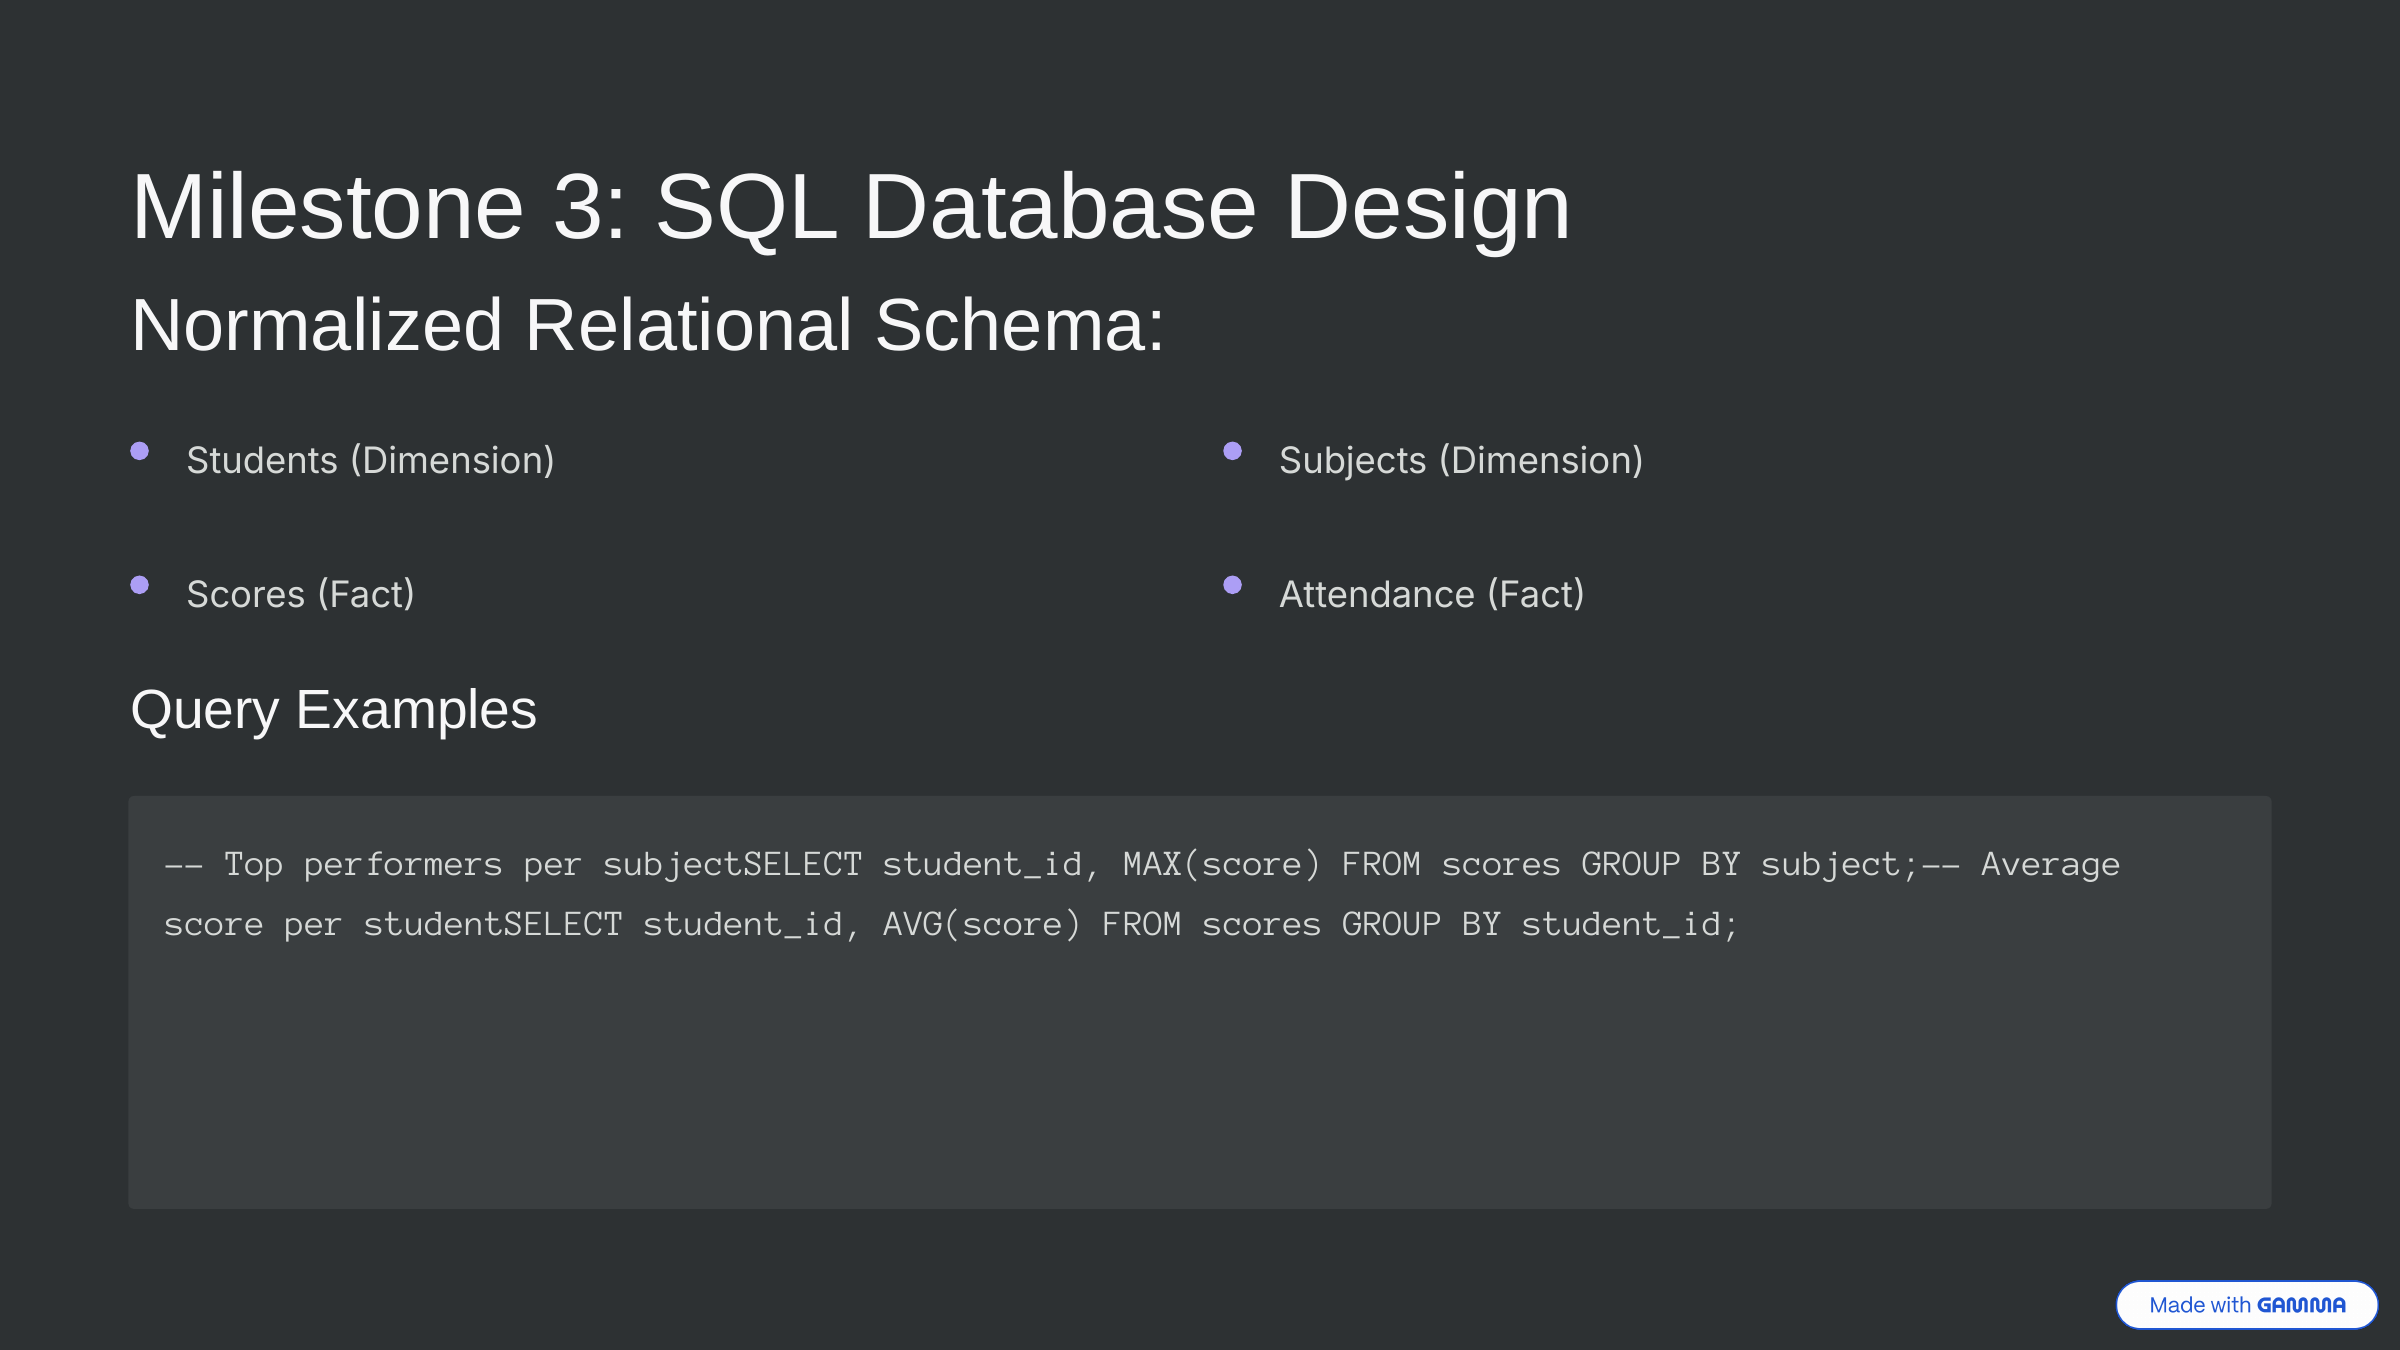

Milestone 3: SQL Database Design
Normalized Relational Schema:
Students (Dimension)
Subjects (Dimension)

Scores (Fact)
Attendance (Fact)

Query Examples

-- Top performers per subjectSELECT student_id, MAX(score) FROM scores GROUP BY subject;-- Average score per studentSELECT student_id, AVG(score) FROM scores GROUP BY student_id;